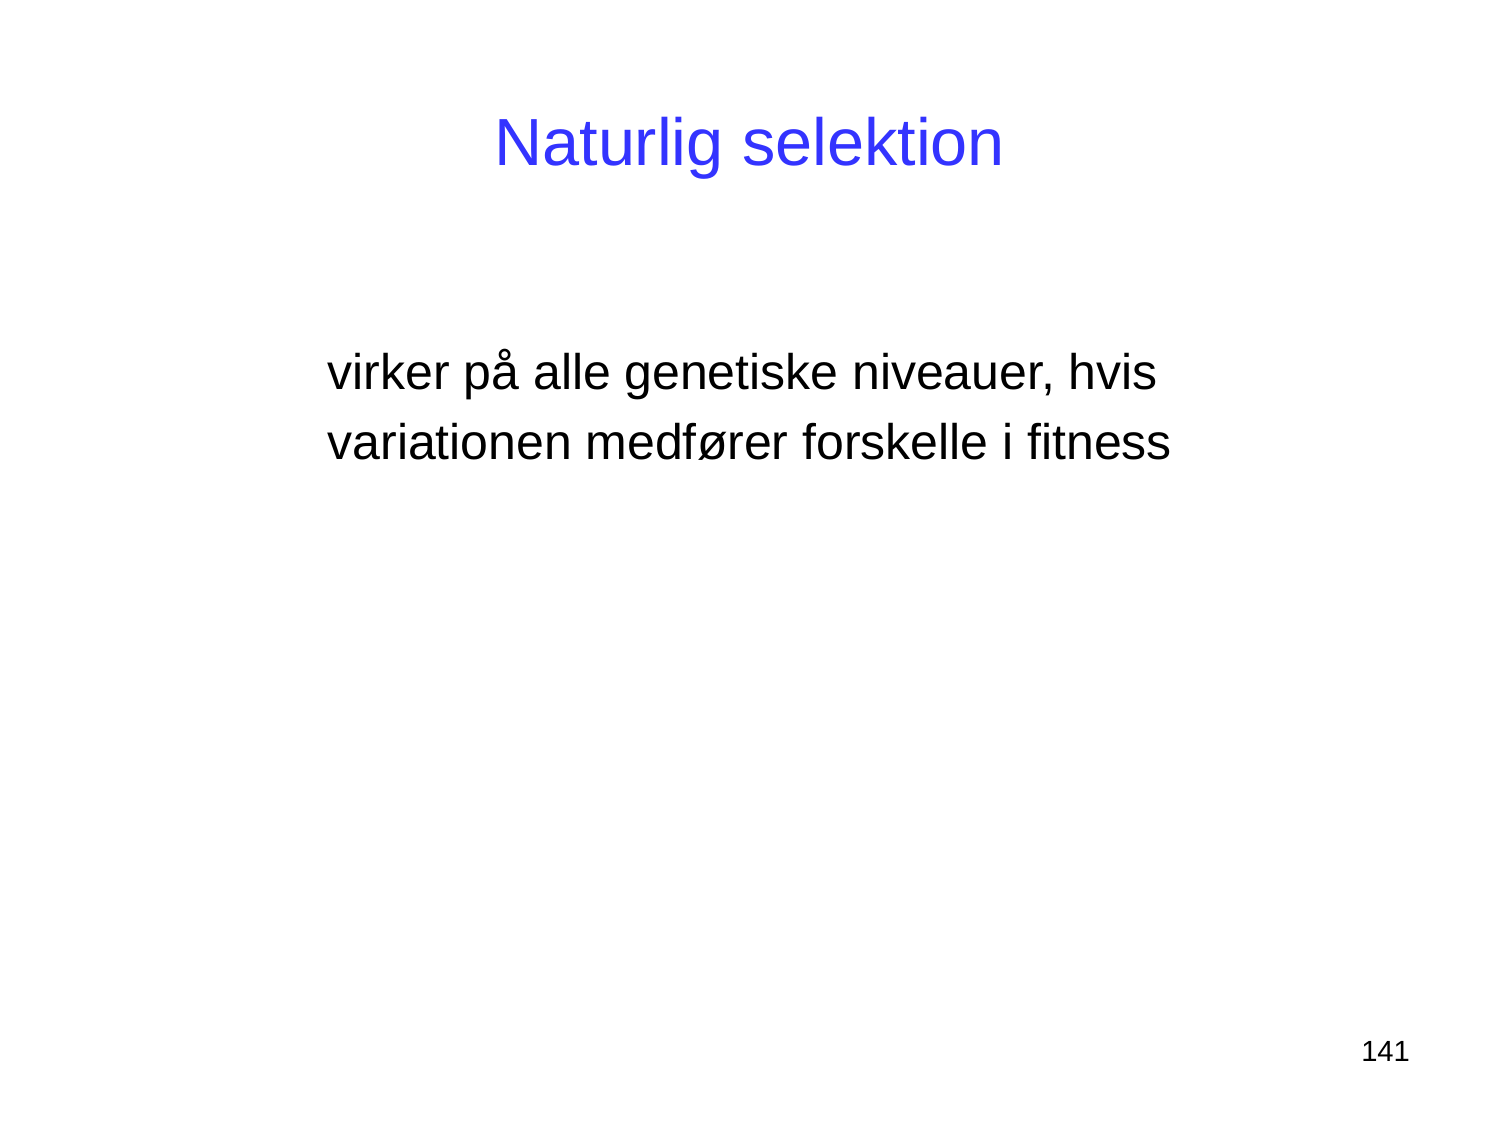

# Naturlig selektion

virker på alle genetiske niveauer, hvis
variationen medfører forskelle i fitness

141